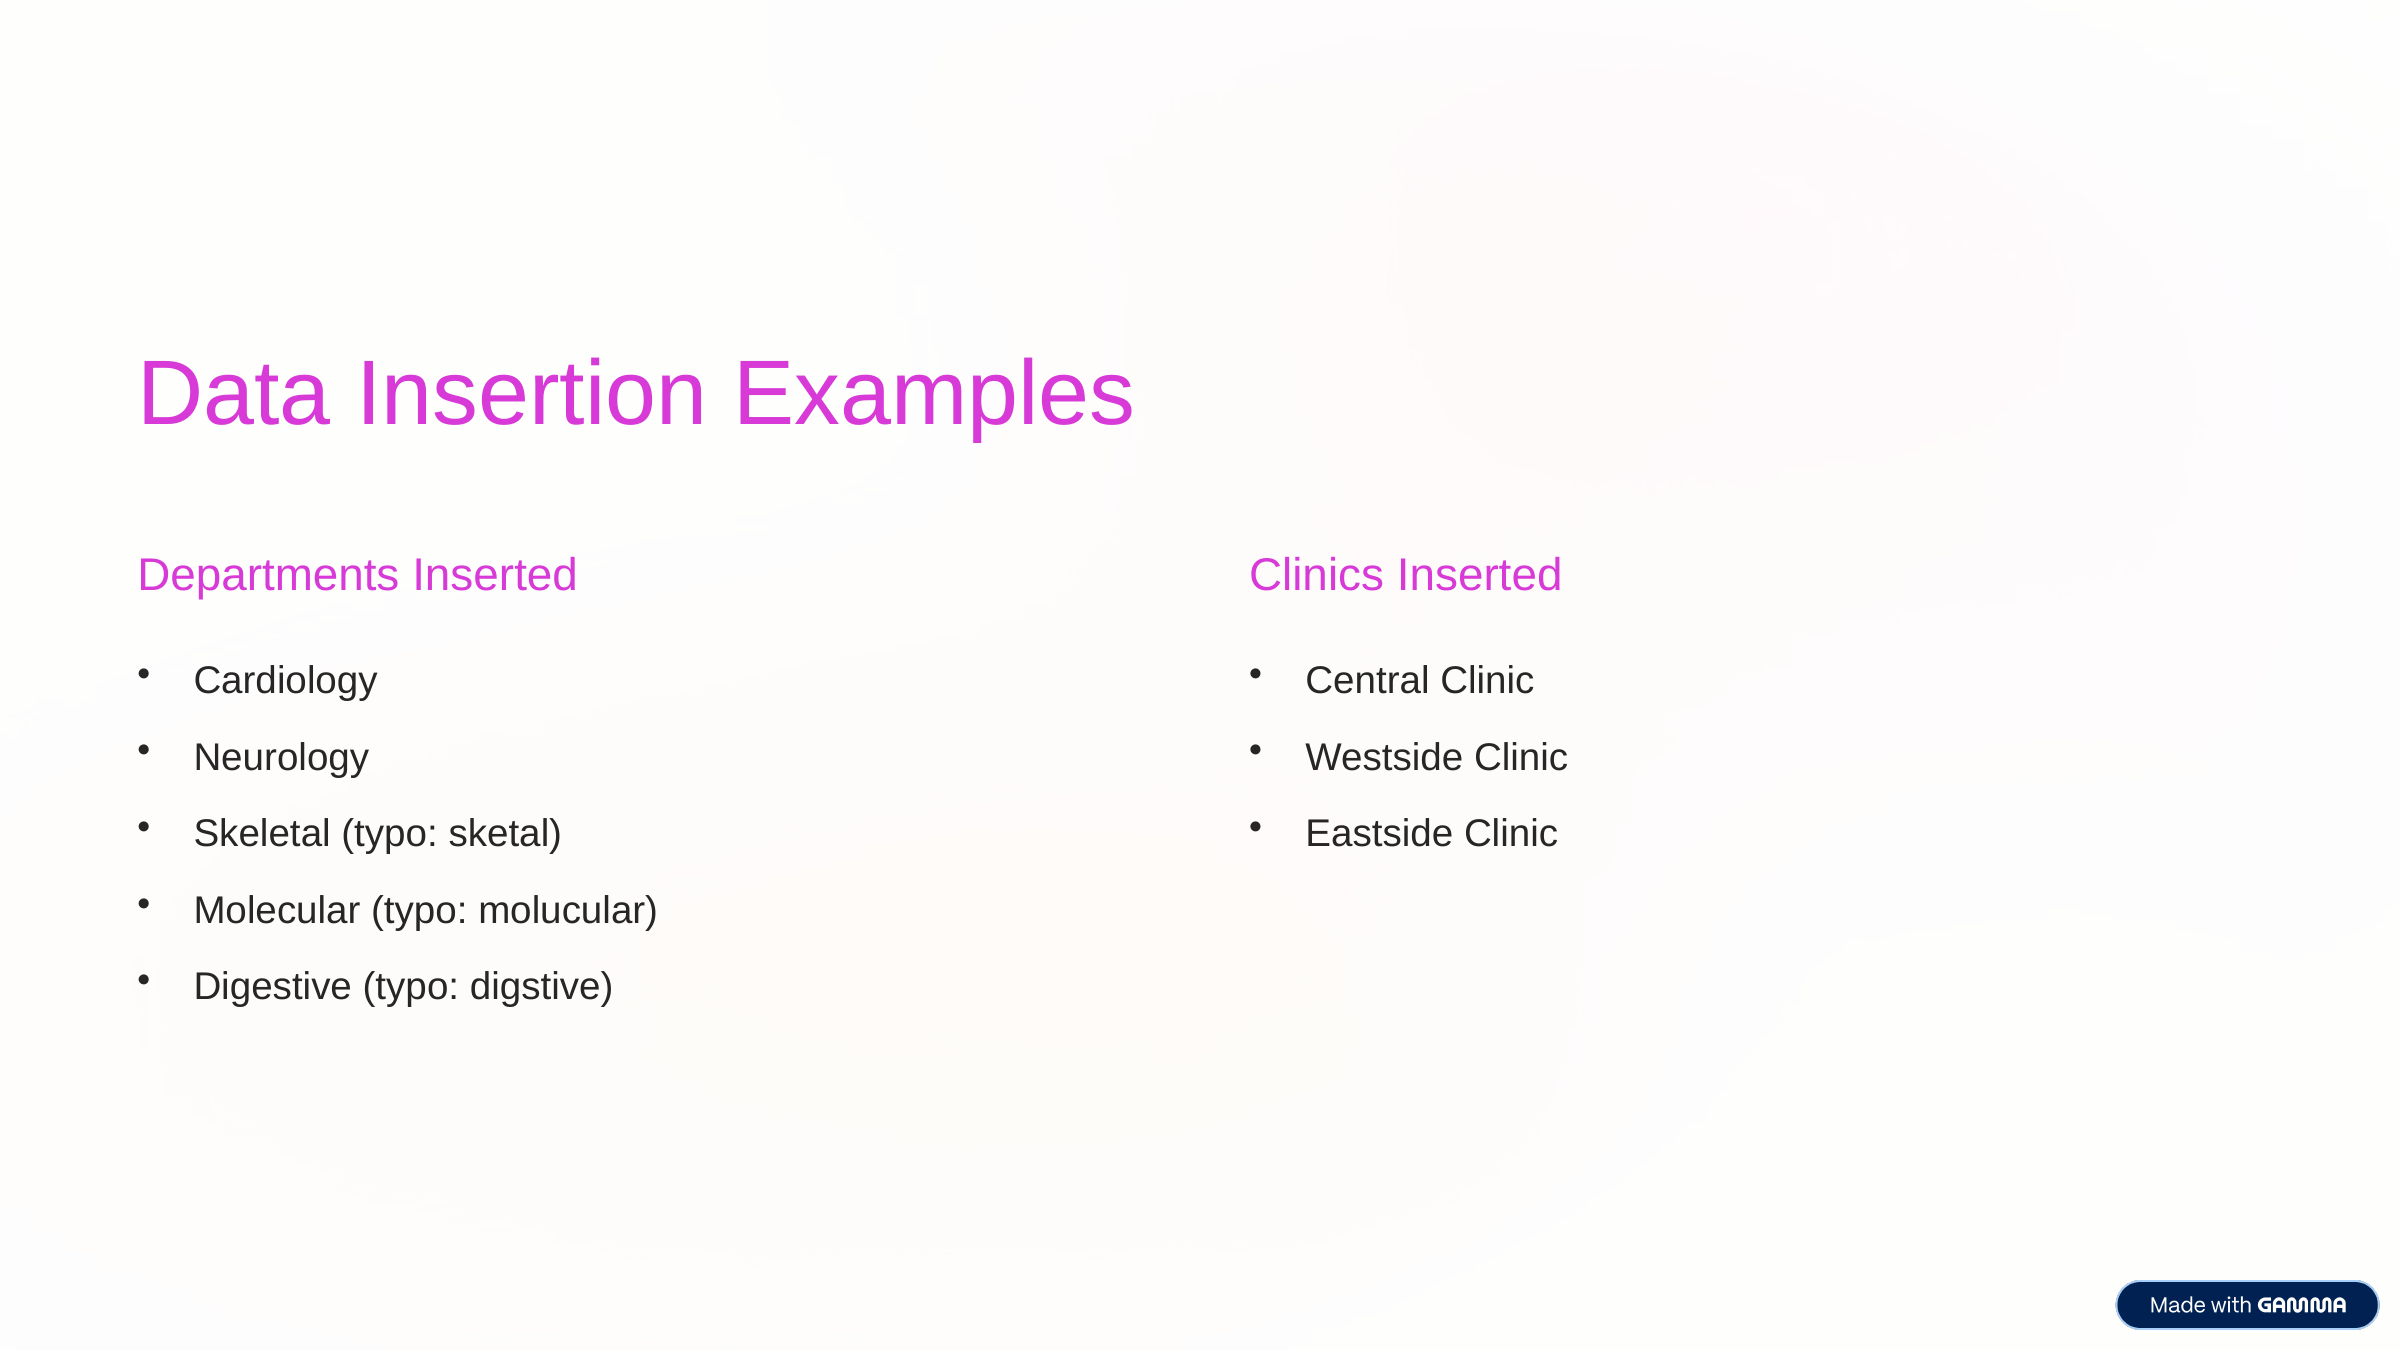

Data Insertion Examples
Departments Inserted
Clinics Inserted
Cardiology
Central Clinic
Neurology
Westside Clinic
Skeletal (typo: sketal)
Eastside Clinic
Molecular (typo: molucular)
Digestive (typo: digstive)